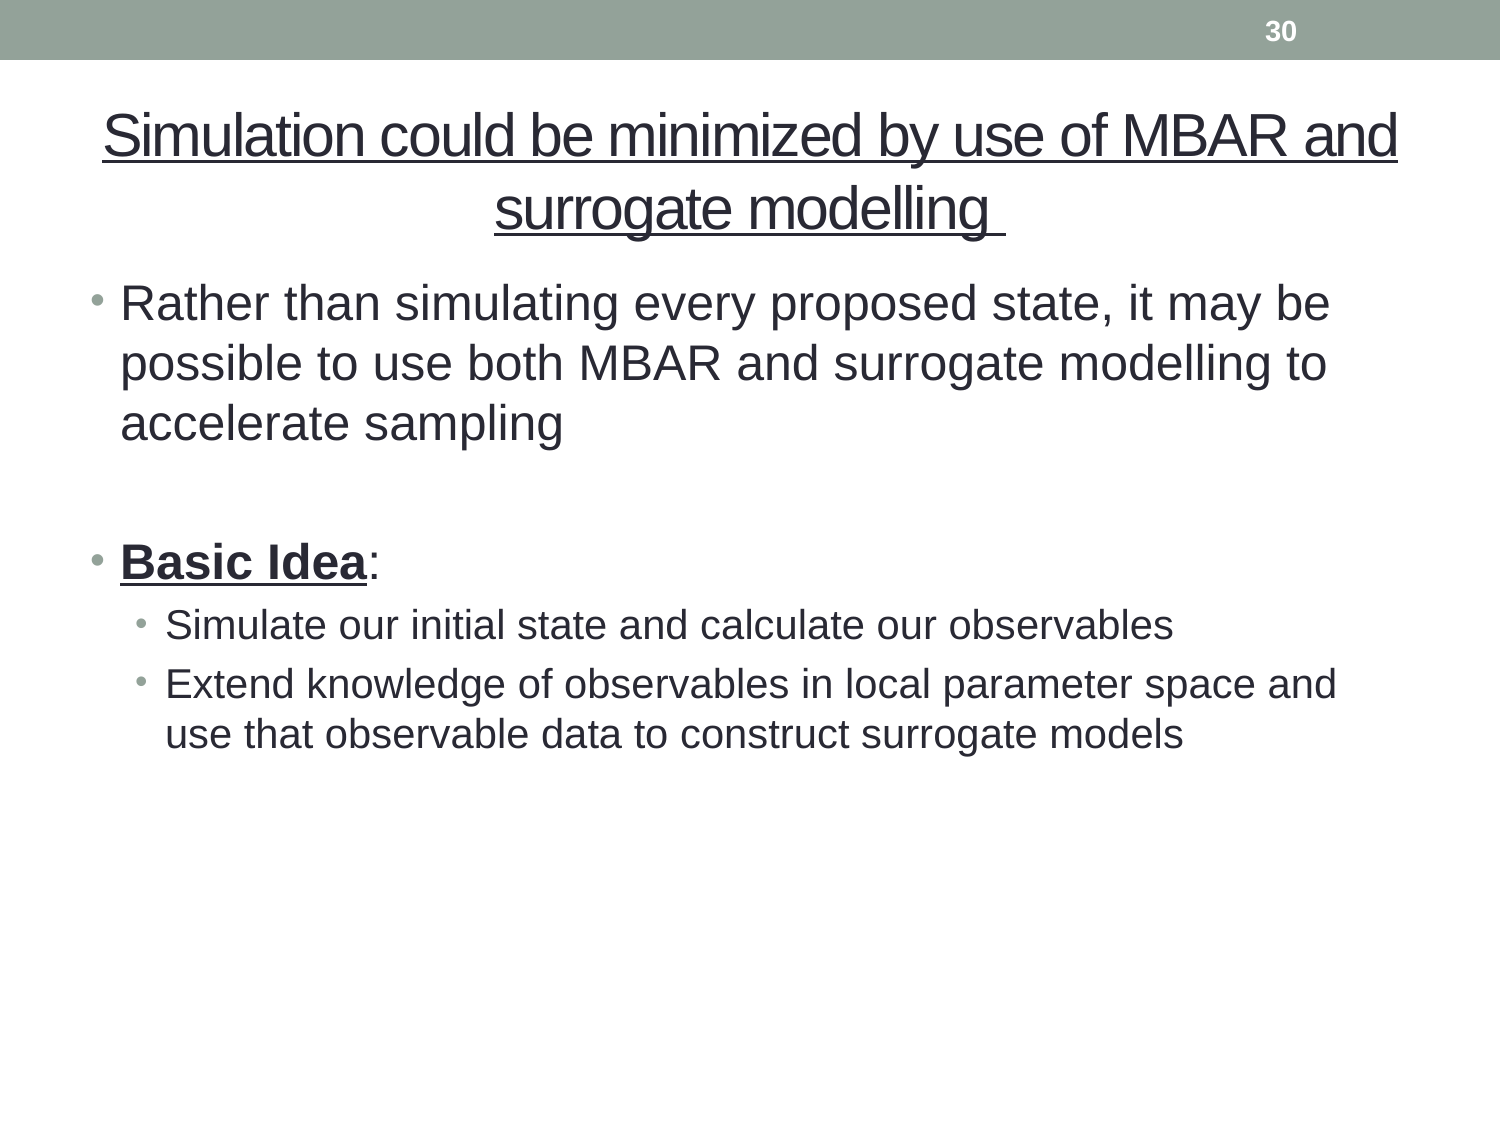

30
# Simulation could be minimized by use of MBAR and surrogate modelling
Rather than simulating every proposed state, it may be possible to use both MBAR and surrogate modelling to accelerate sampling

Basic Idea:
Simulate our initial state and calculate our observables
Extend knowledge of observables in local parameter space and use that observable data to construct surrogate models